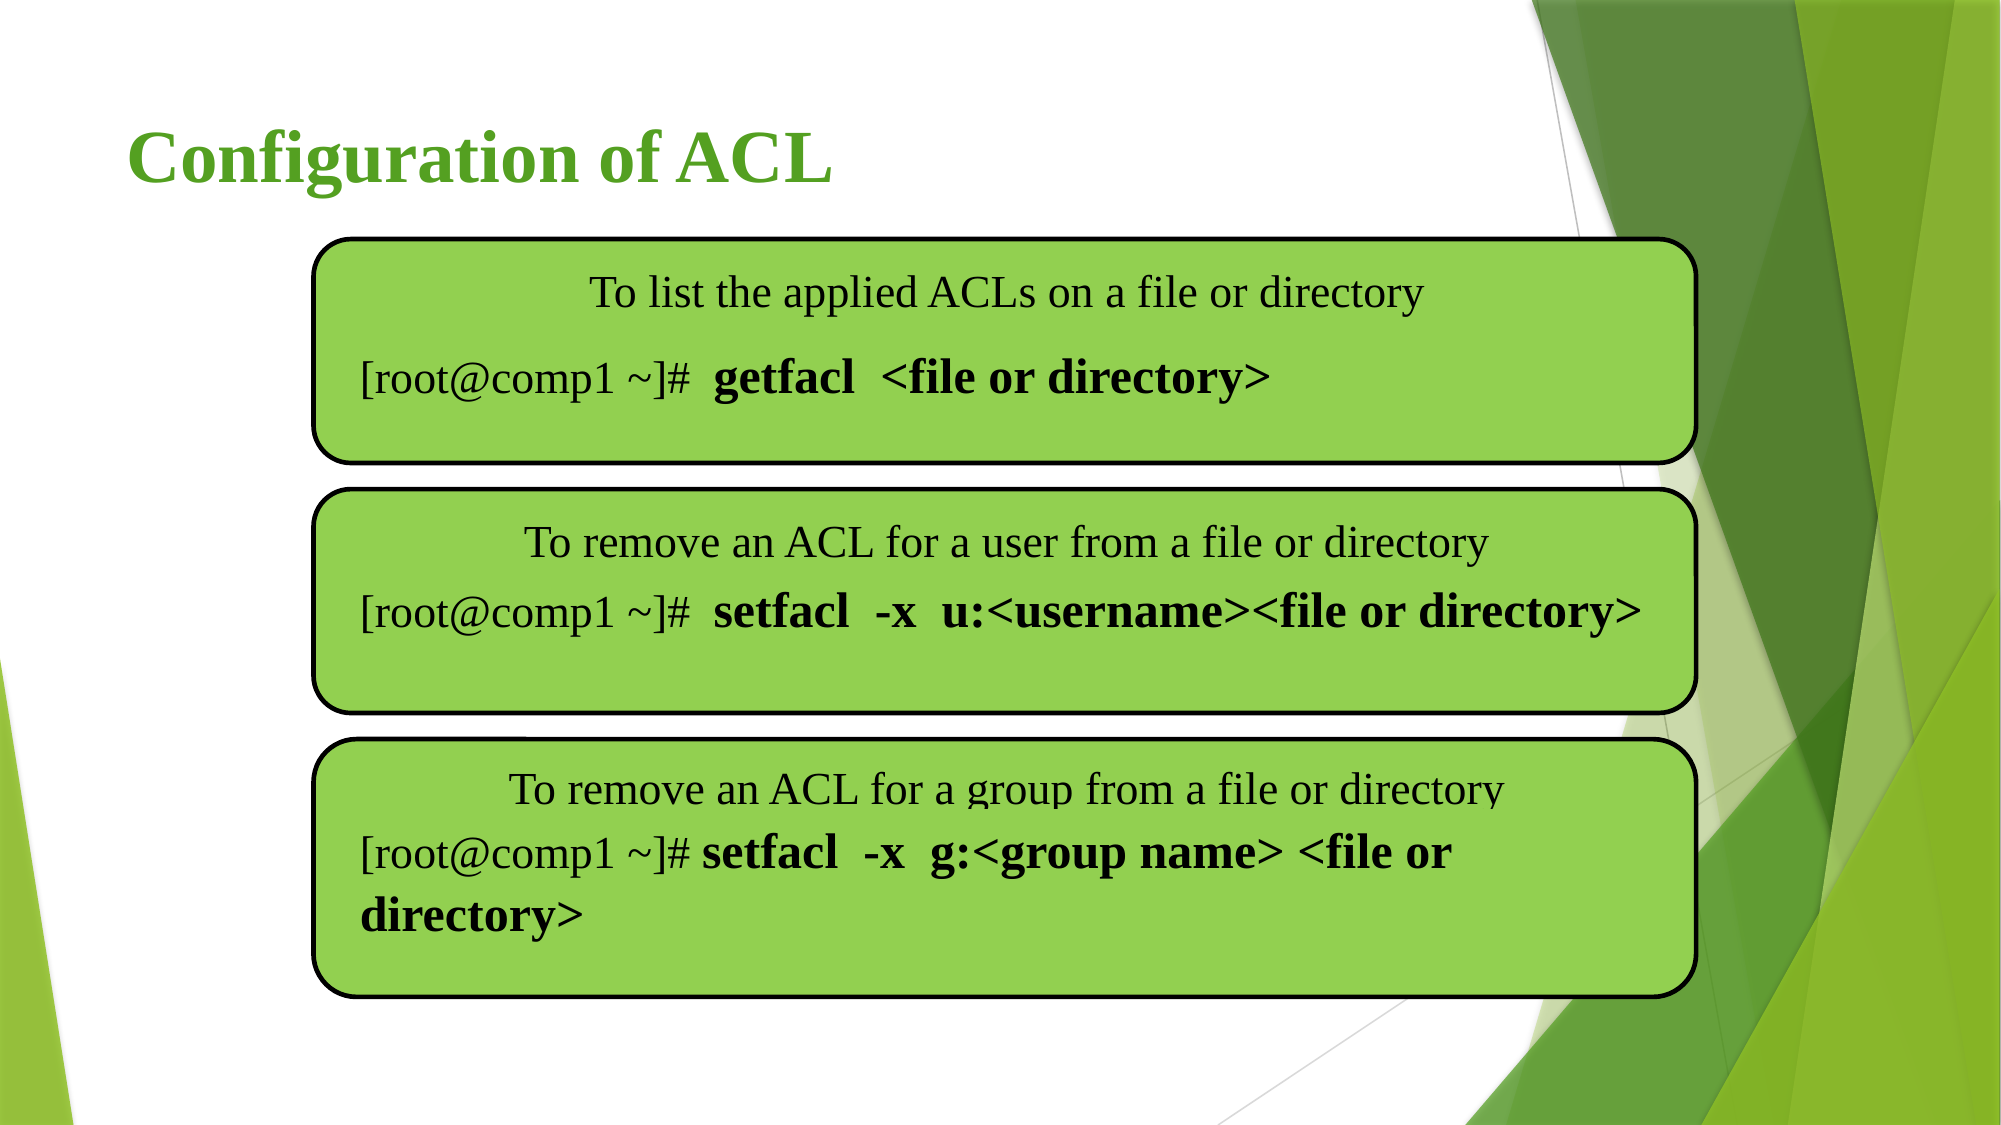

# Configuration of ACL

To list the applied ACLs on a file or directory
[root@comp1 ~]#  getfacl  <file or directory>

To remove an ACL for a user from a file or directory
[root@comp1 ~]#  setfacl  -x  u:<username><file or directory>

To remove an ACL for a group from a file or directory
[root@comp1 ~]# setfacl  -x  g:<group name> <file or directory>